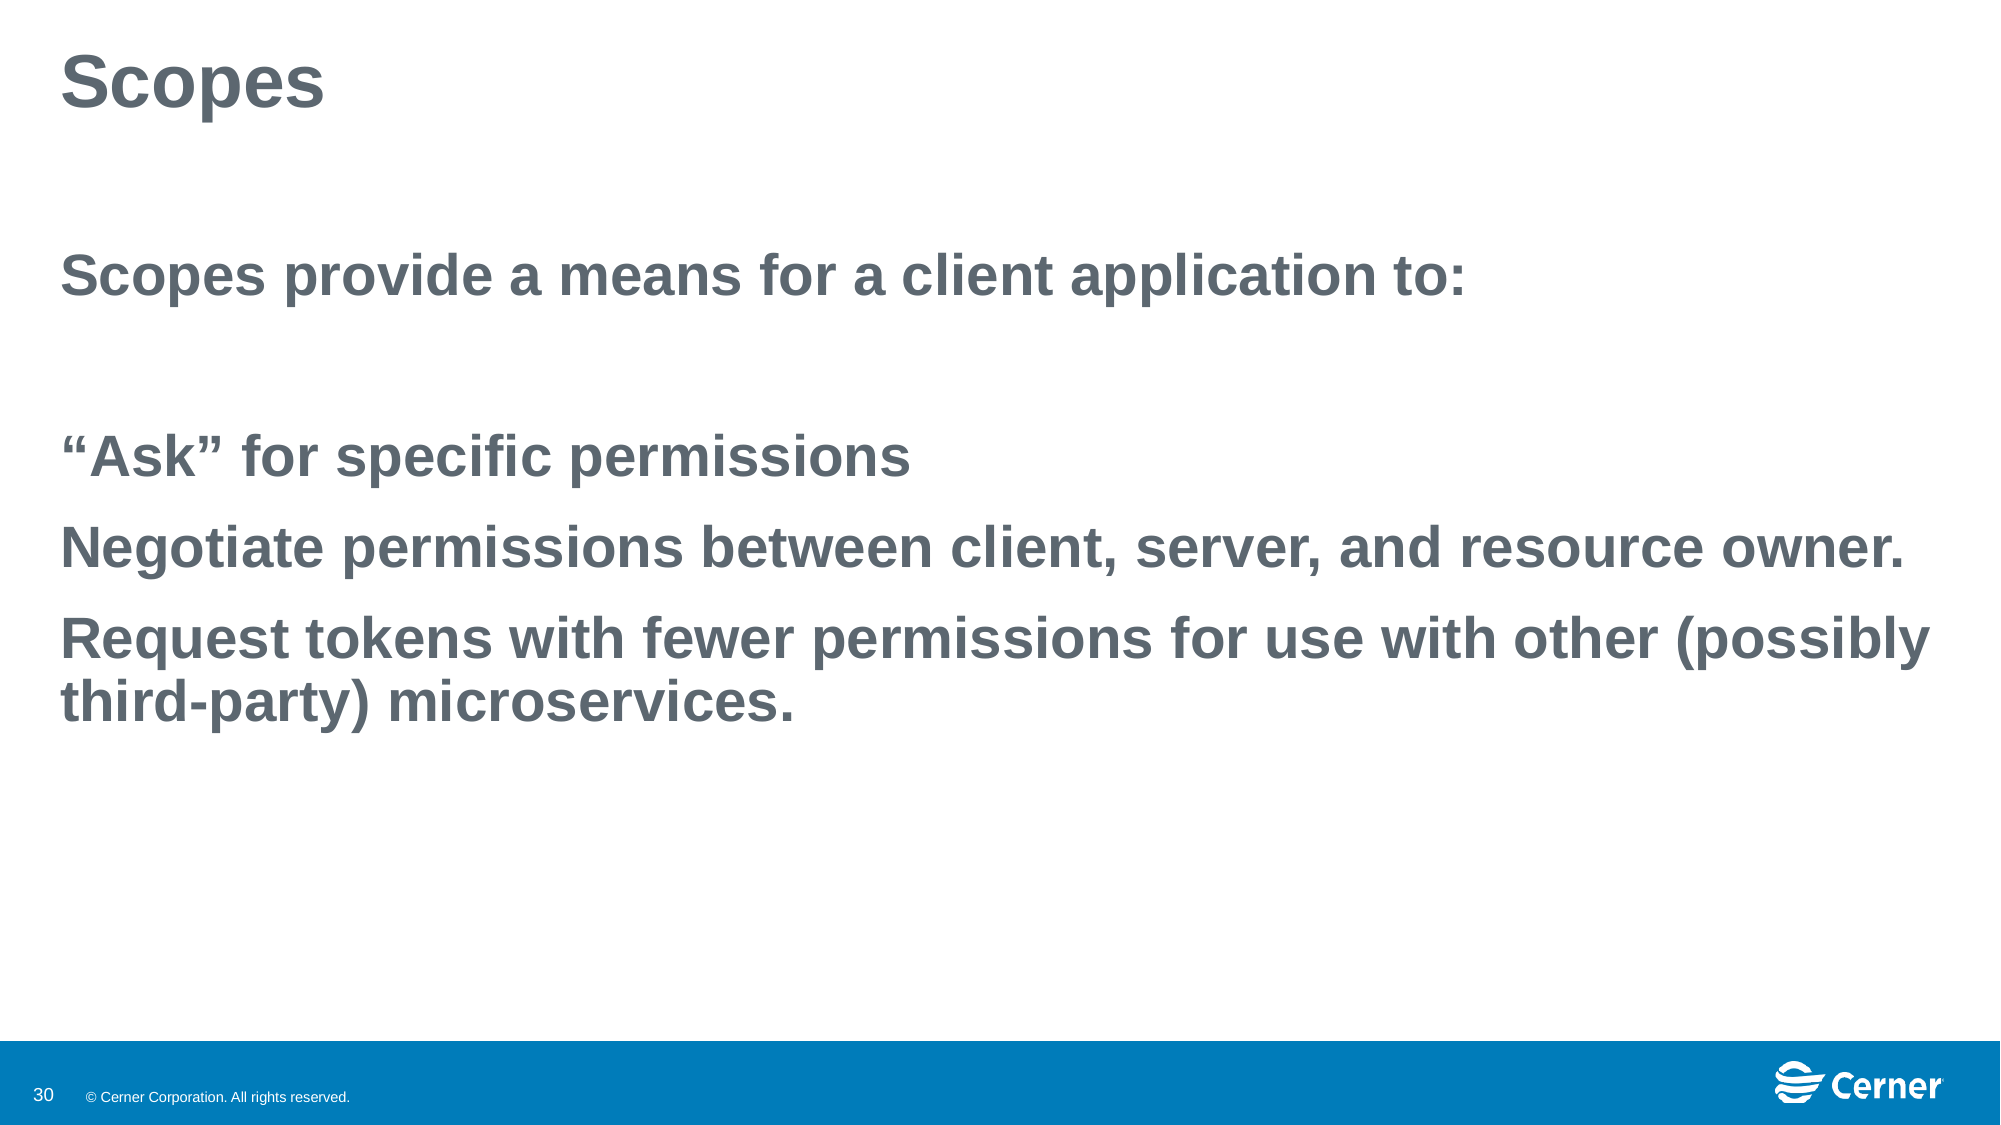

# Scopes
Scopes provide a means for a client application to:

“Ask” for specific permissions
Negotiate permissions between client, server, and resource owner.
Request tokens with fewer permissions for use with other (possibly third-party) microservices.